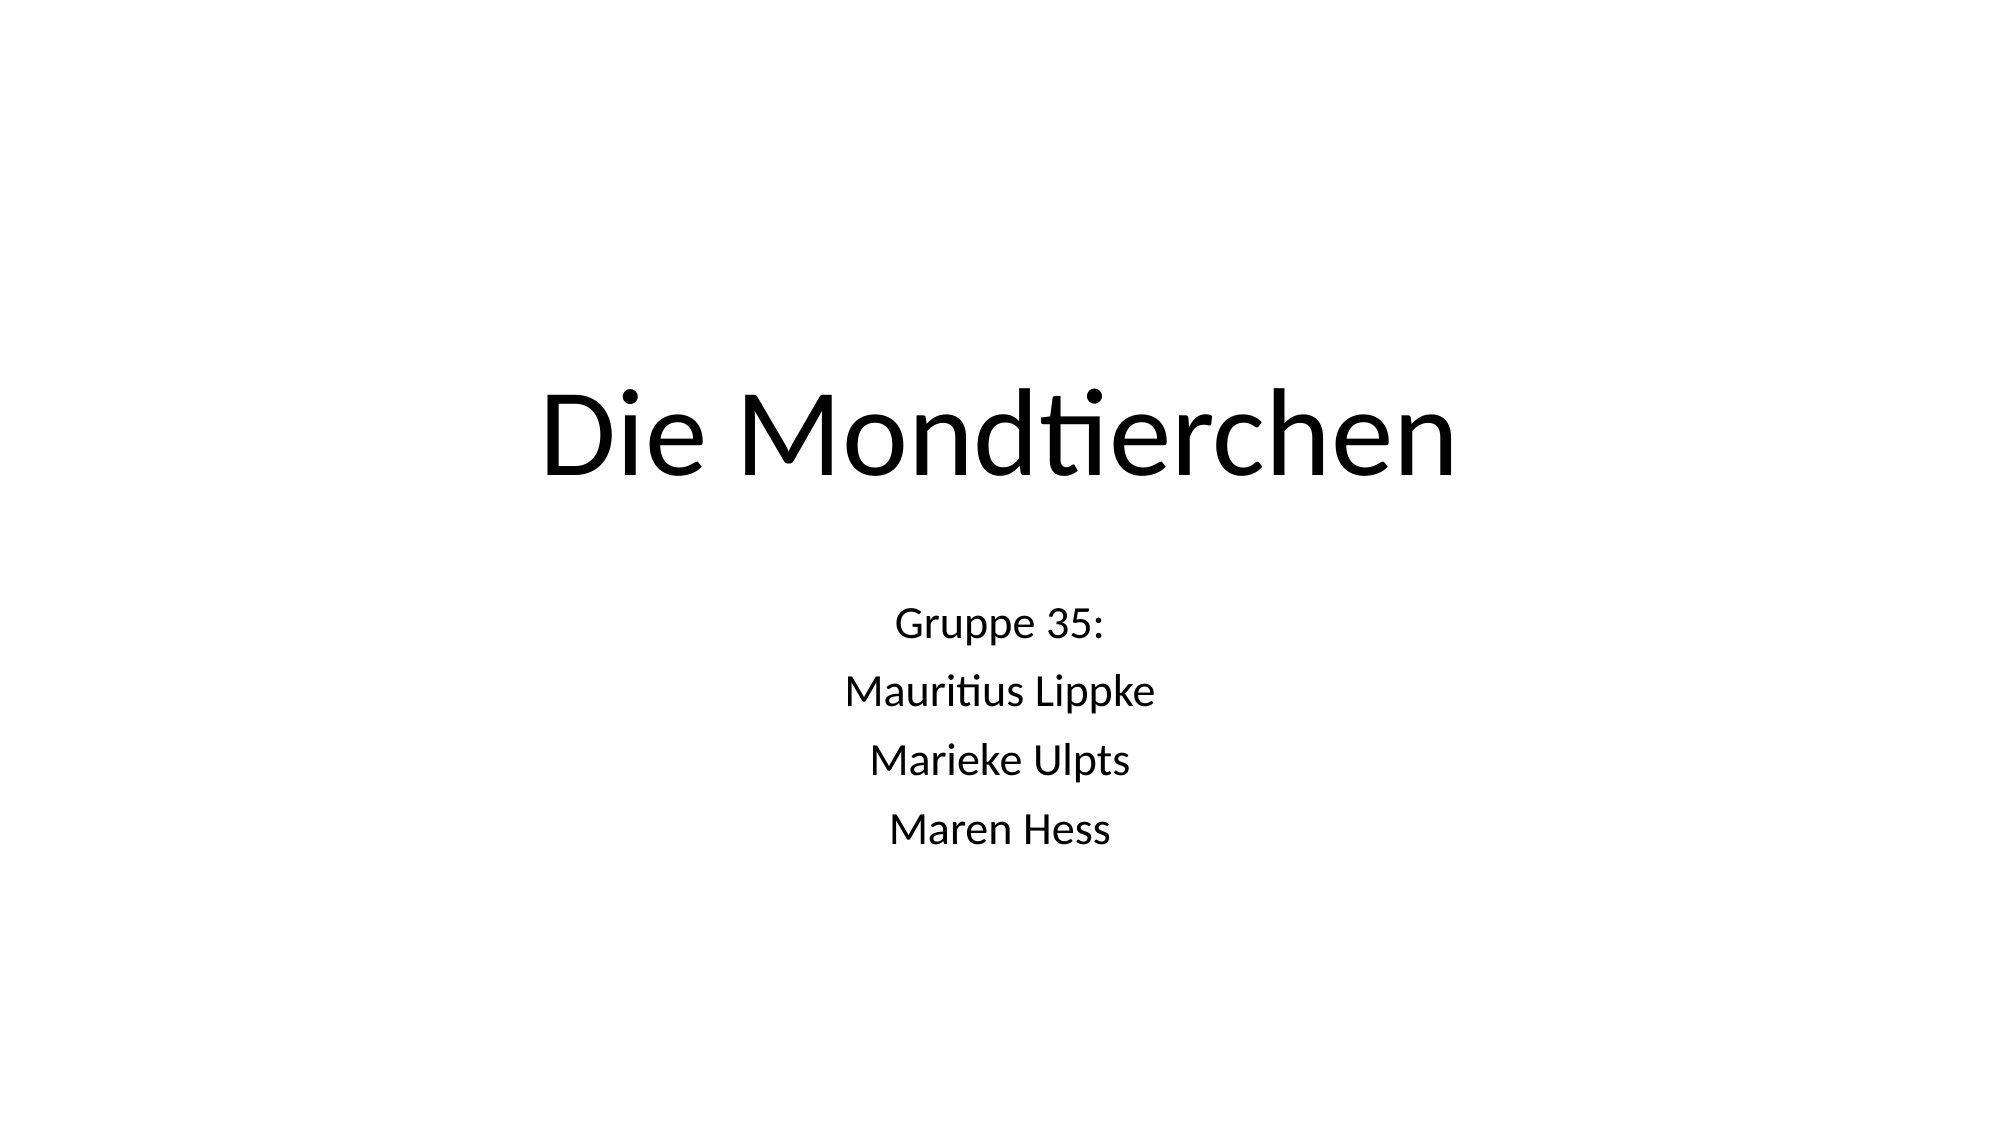

# Die Mondtierchen
Gruppe 35:
Mauritius Lippke
Marieke Ulpts
Maren Hess